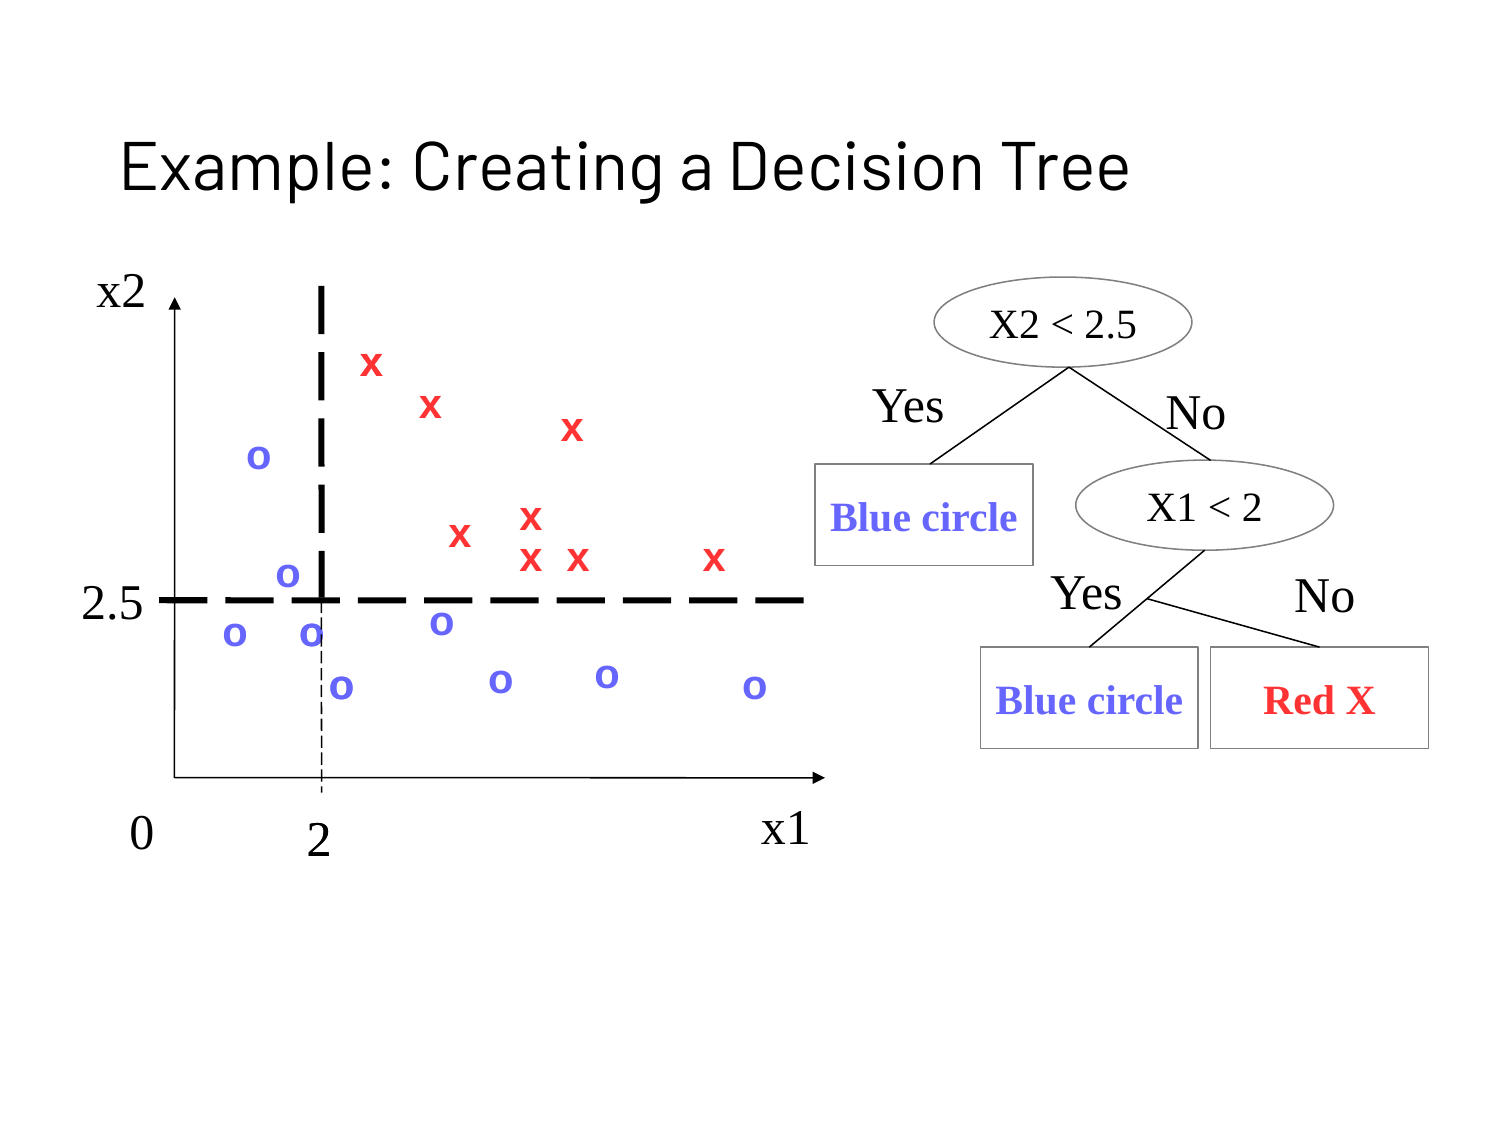

# Example: Creating a Decision Tree
x2
X2 < 2.5

x
x
Yes
x
No
x
o
X1 < 2
Blue circle
x
x
x
x
x
o
Yes
No
2.5
o
o
o
o

o
o
Blue circle
Red X
o
o
o

x1
0
2
2